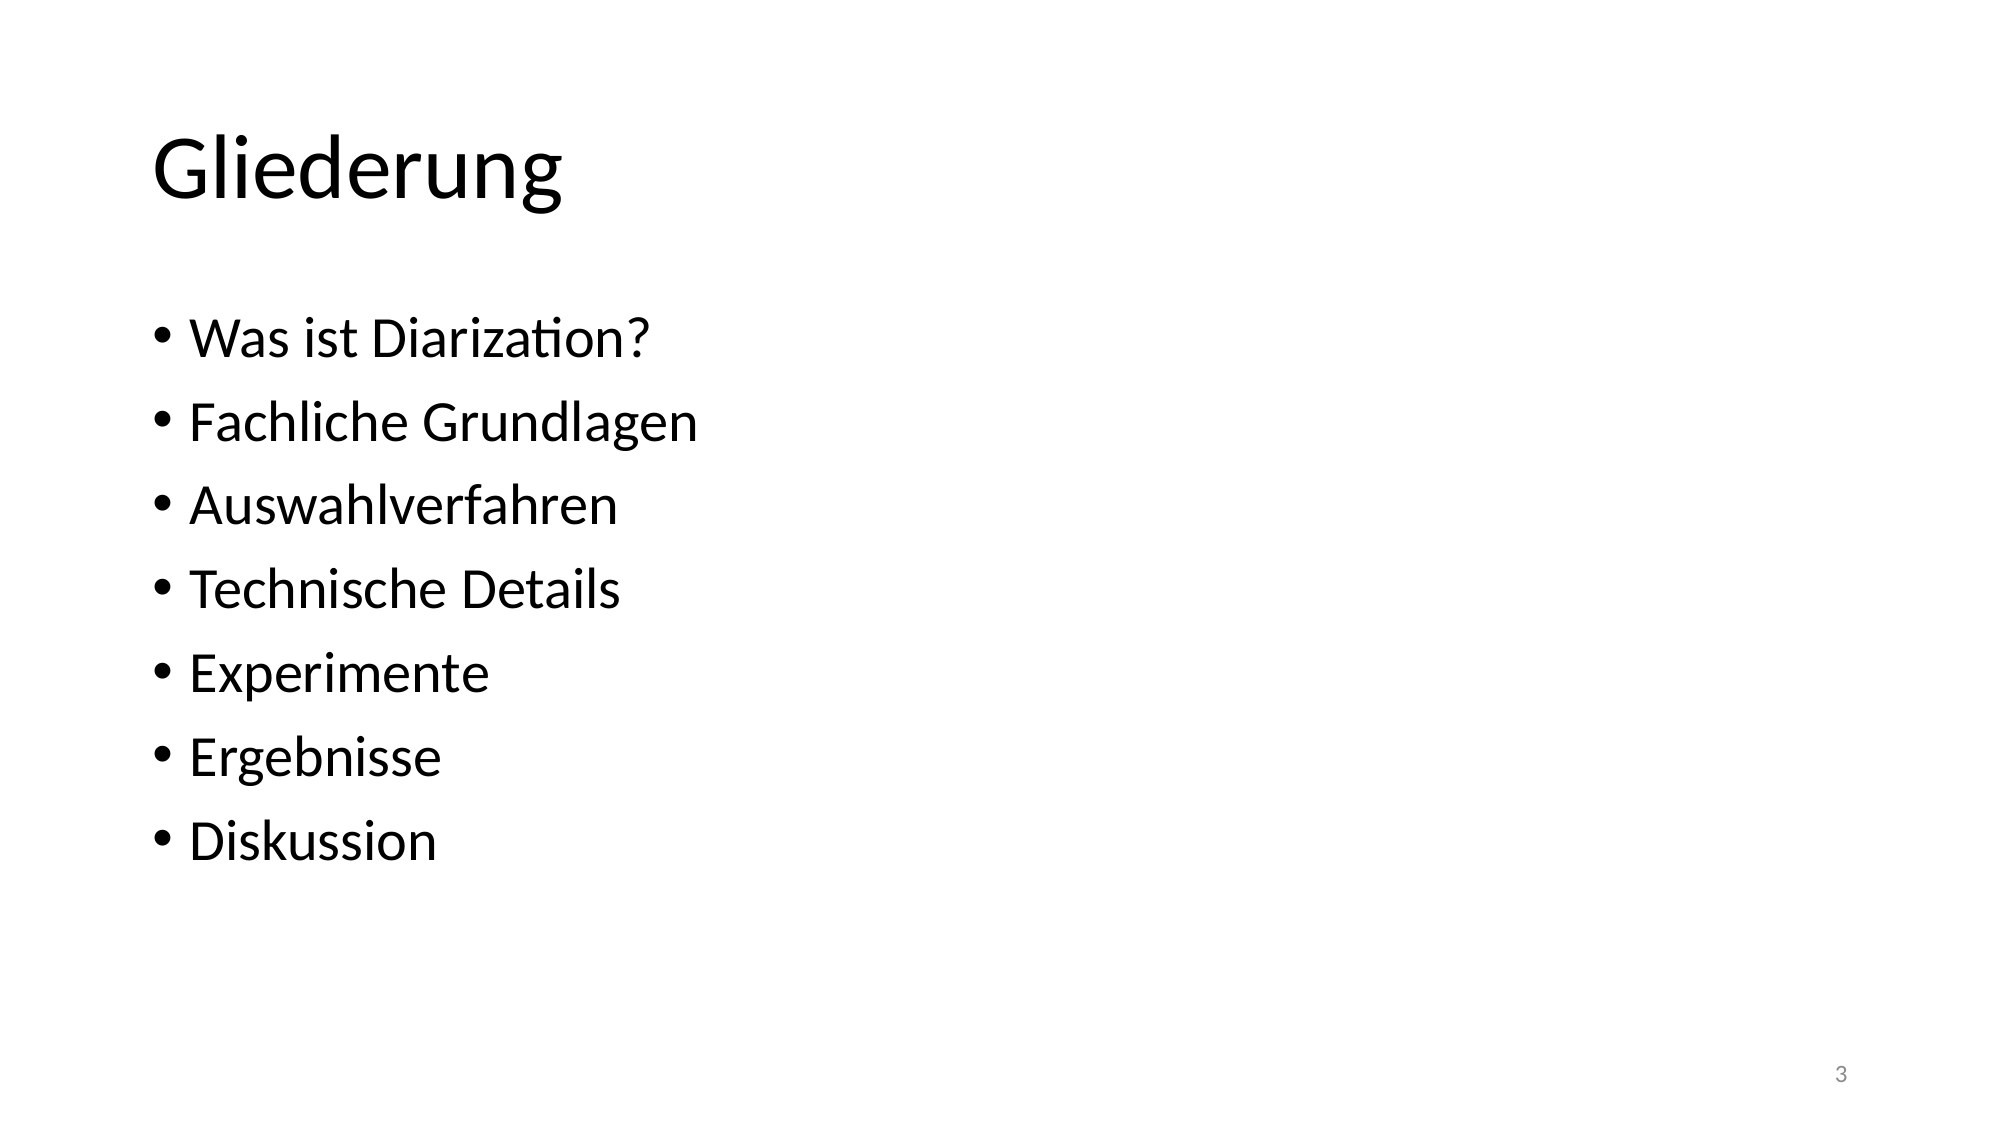

# Gliederung
Was ist Diarization?
Fachliche Grundlagen
Auswahlverfahren
Technische Details
Experimente
Ergebnisse
Diskussion

3